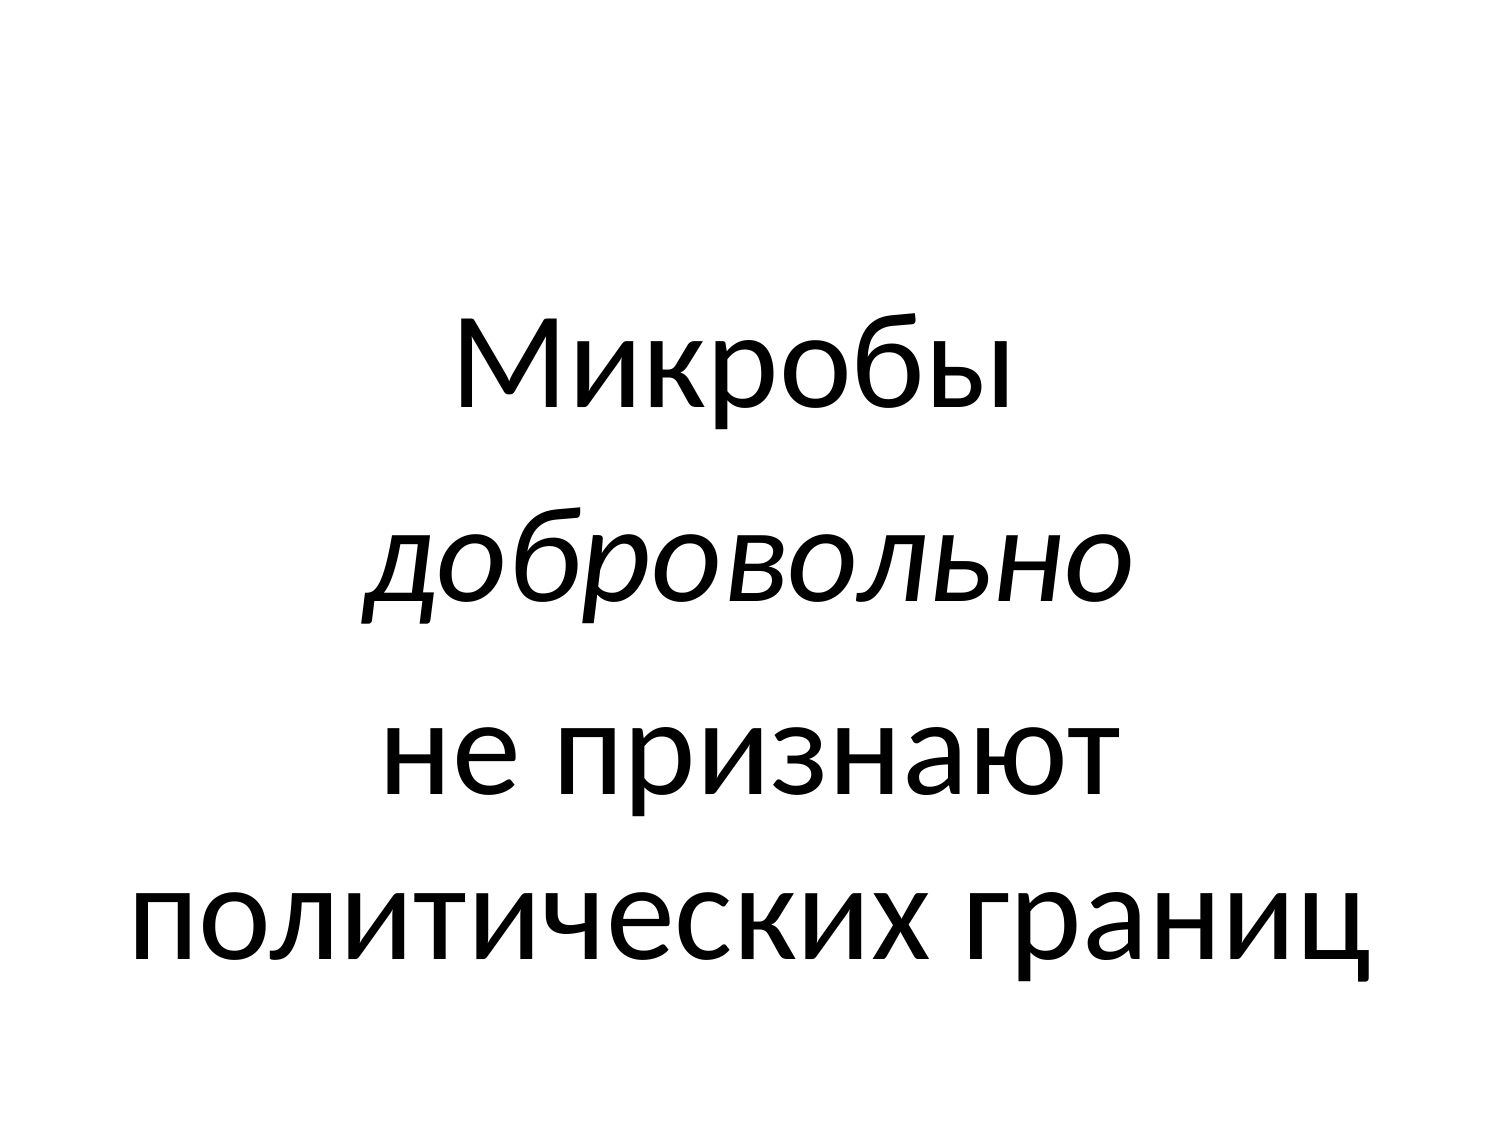

#
Микробы
добровольно
не признают политических границ